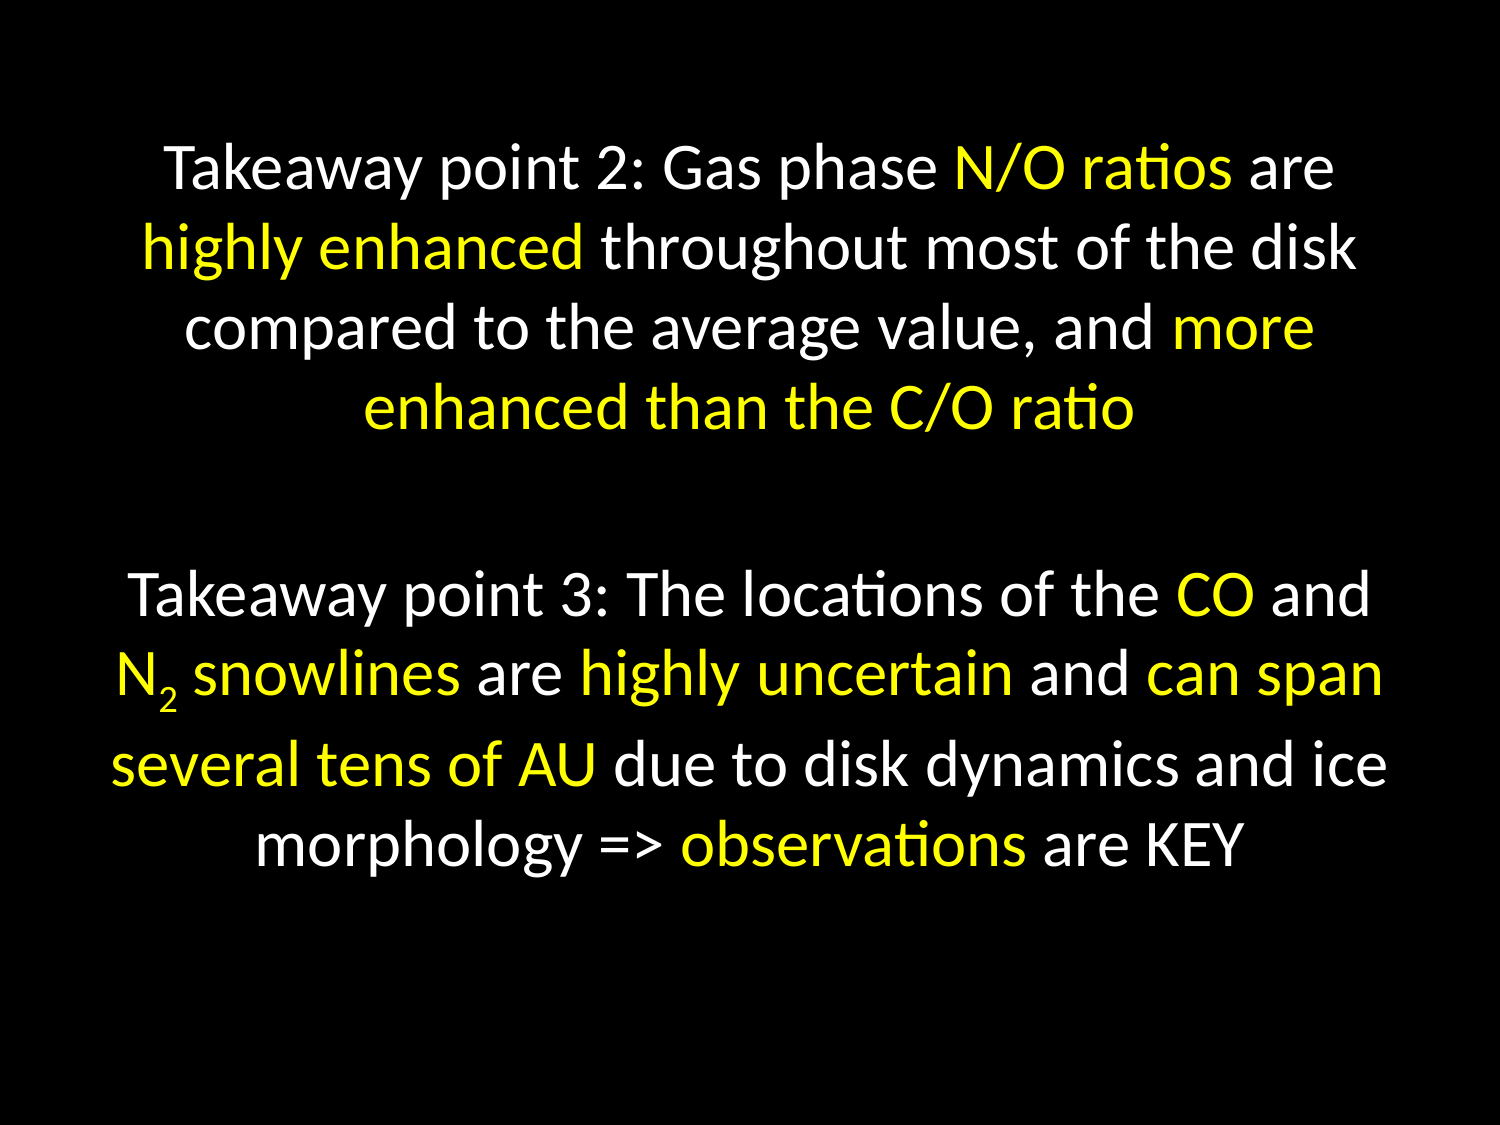

Takeaway point 2: Gas phase N/O ratios are highly enhanced throughout most of the disk compared to the average value, and more enhanced than the C/O ratio

Takeaway point 3: The locations of the CO and N2 snowlines are highly uncertain and can span several tens of AU due to disk dynamics and ice morphology => observations are KEY